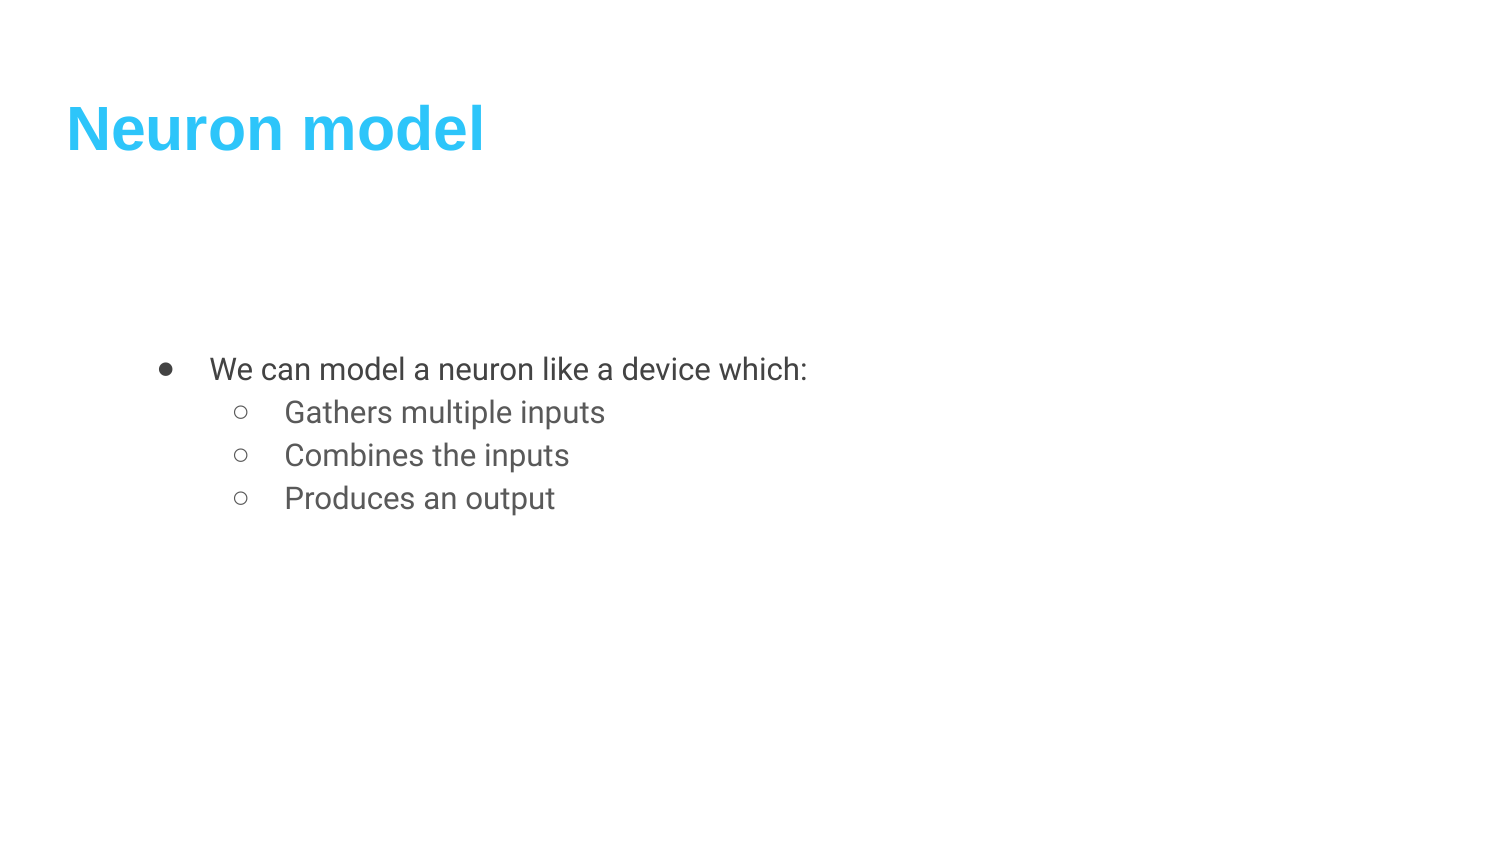

# Neuron model
We can model a neuron like a device which:
Gathers multiple inputs
Combines the inputs
Produces an output